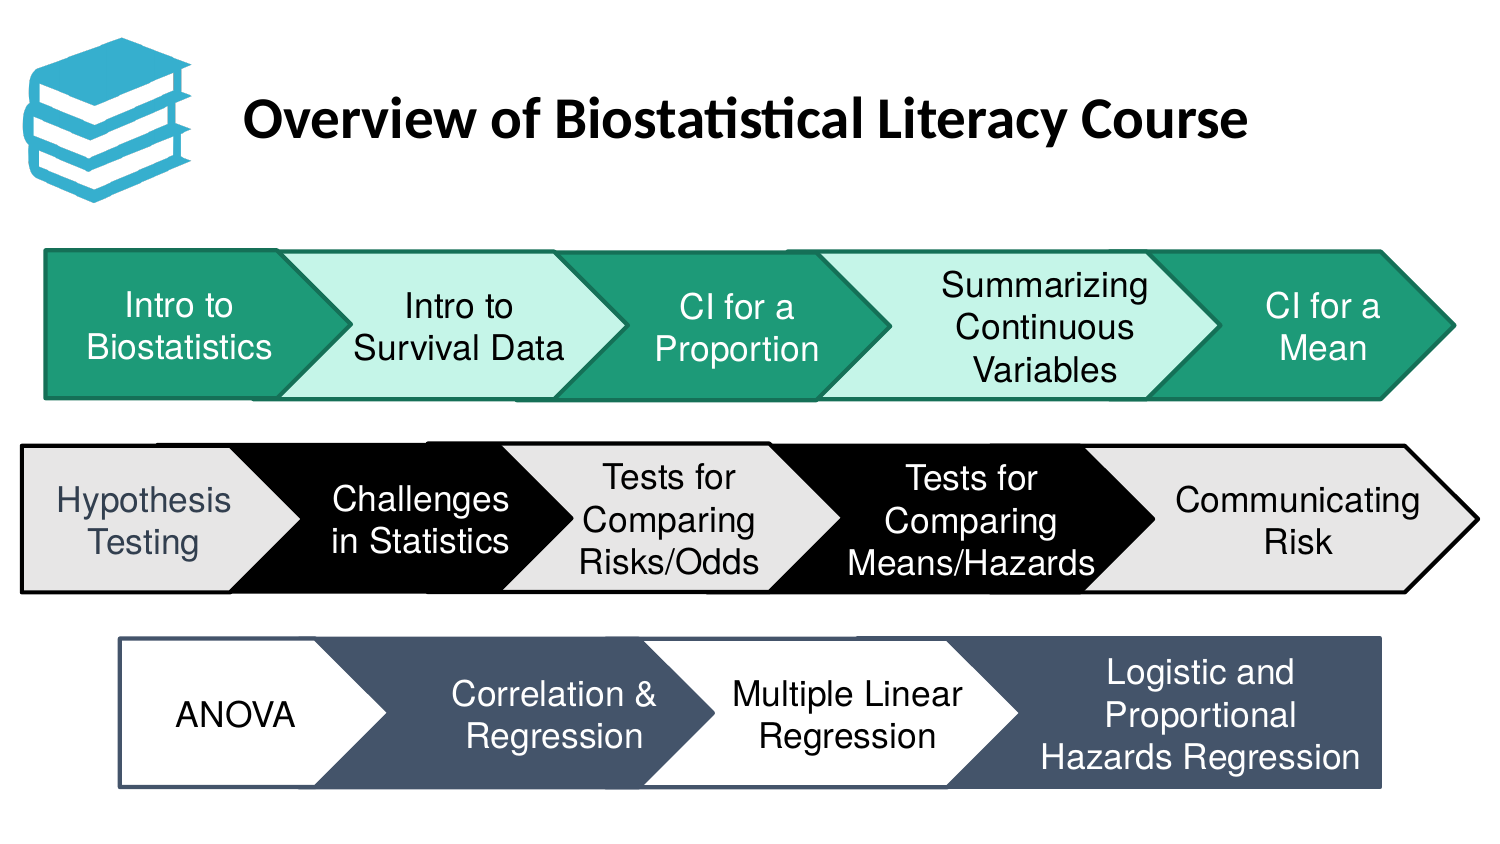

# Overview of Biostatistical Literacy Course
Intro to Biostatistics
Intro to Survival Data
Summarizing Continuous Variables
CI for a Mean
CI for a Proportion
Tests for Comparing Risks/Odds
Challenges in Statistics
Hypothesis Testing
Tests for Comparing Means/Hazards
Communicating Risk
ANOVA
Logistic and Proportional Hazards Regression
Multiple Linear Regression
Correlation & Regression